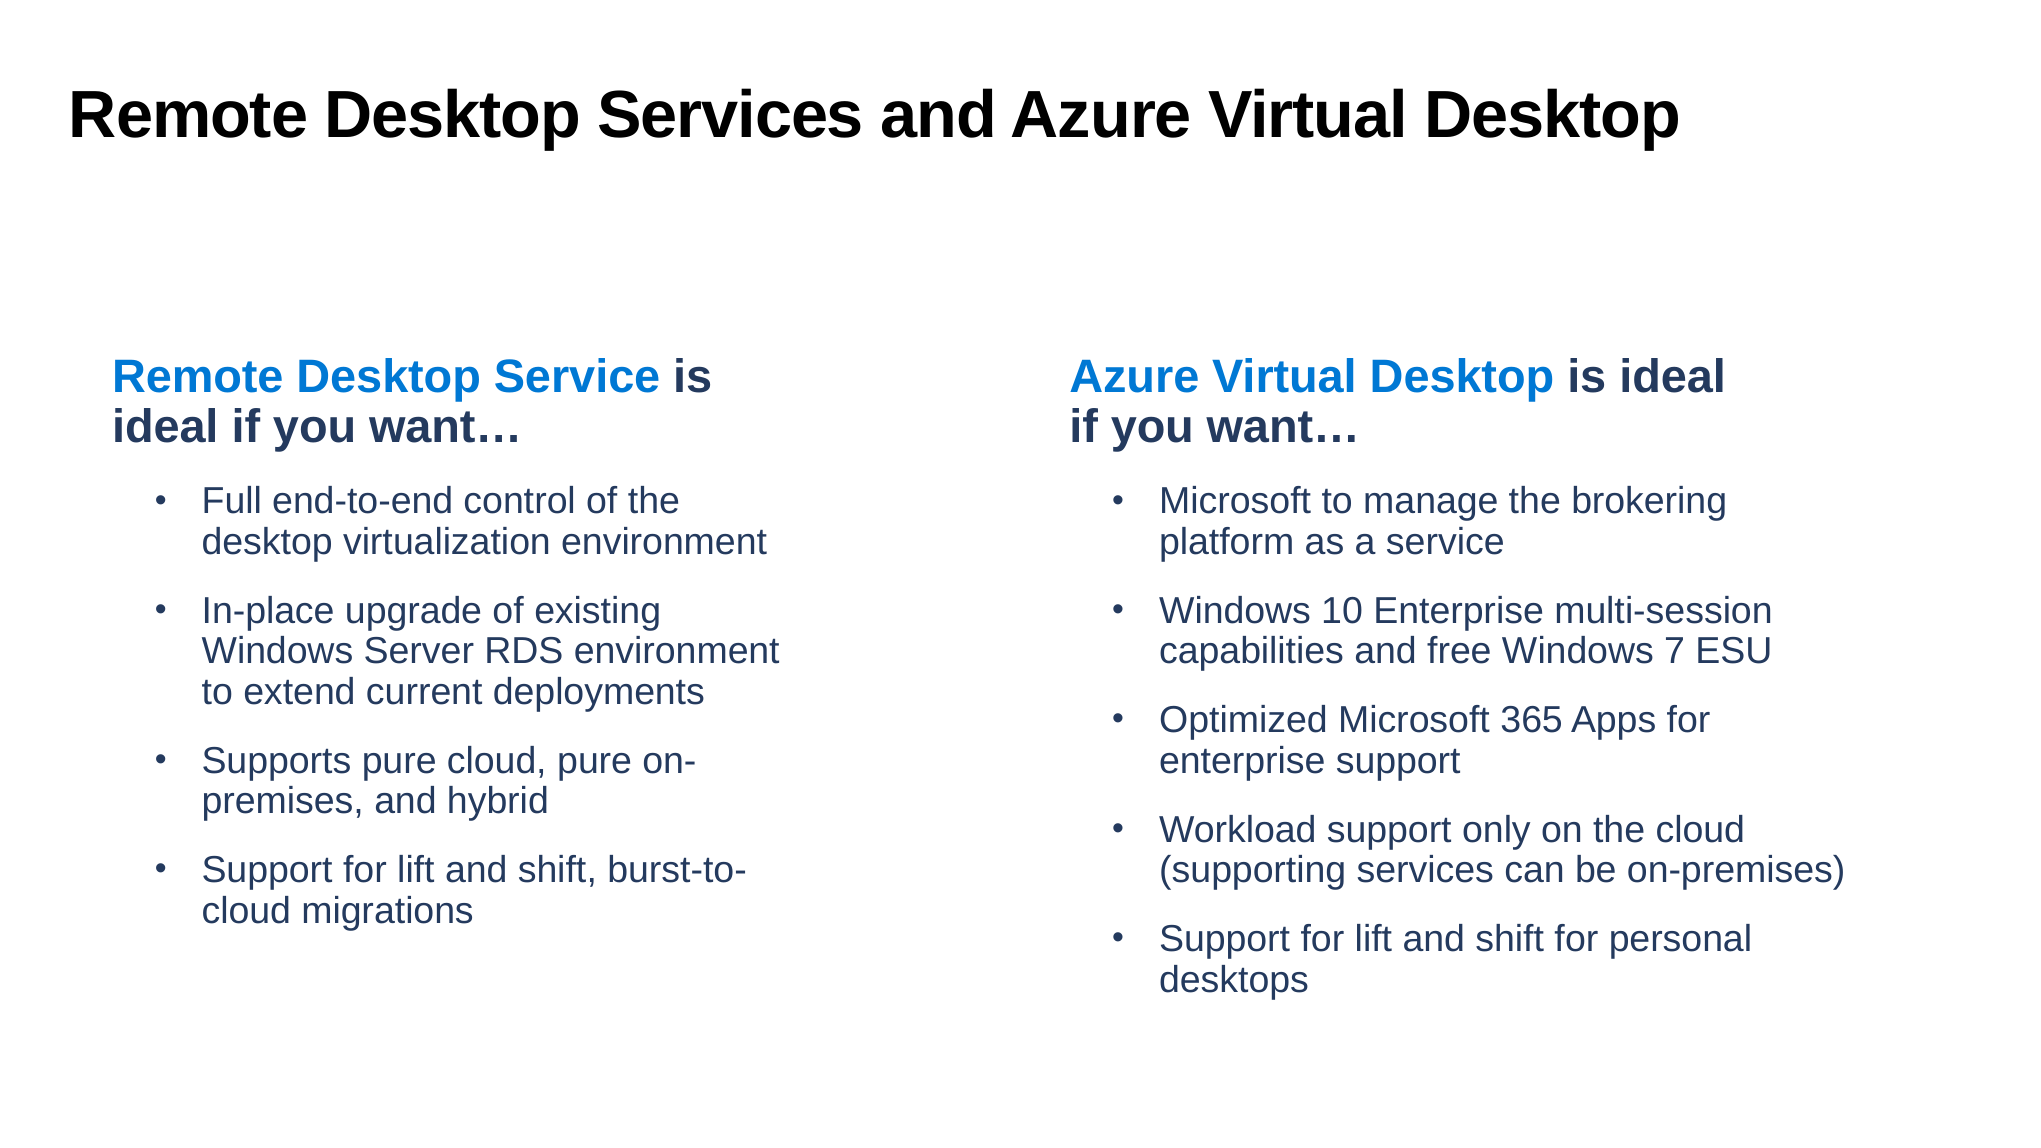

# Remote Desktop Services and Azure Virtual Desktop
Remote Desktop Service is ideal if you want…
Full end-to-end control of the desktop virtualization environment
In-place upgrade of existing Windows Server RDS environment to extend current deployments
Supports pure cloud, pure on-premises, and hybrid
Support for lift and shift, burst-to-cloud migrations
Azure Virtual Desktop is ideal
if you want…
Microsoft to manage the brokering platform as a service
Windows 10 Enterprise multi-session capabilities and free Windows 7 ESU
Optimized Microsoft 365 Apps for enterprise support
Workload support only on the cloud (supporting services can be on-premises)
Support for lift and shift for personal desktops